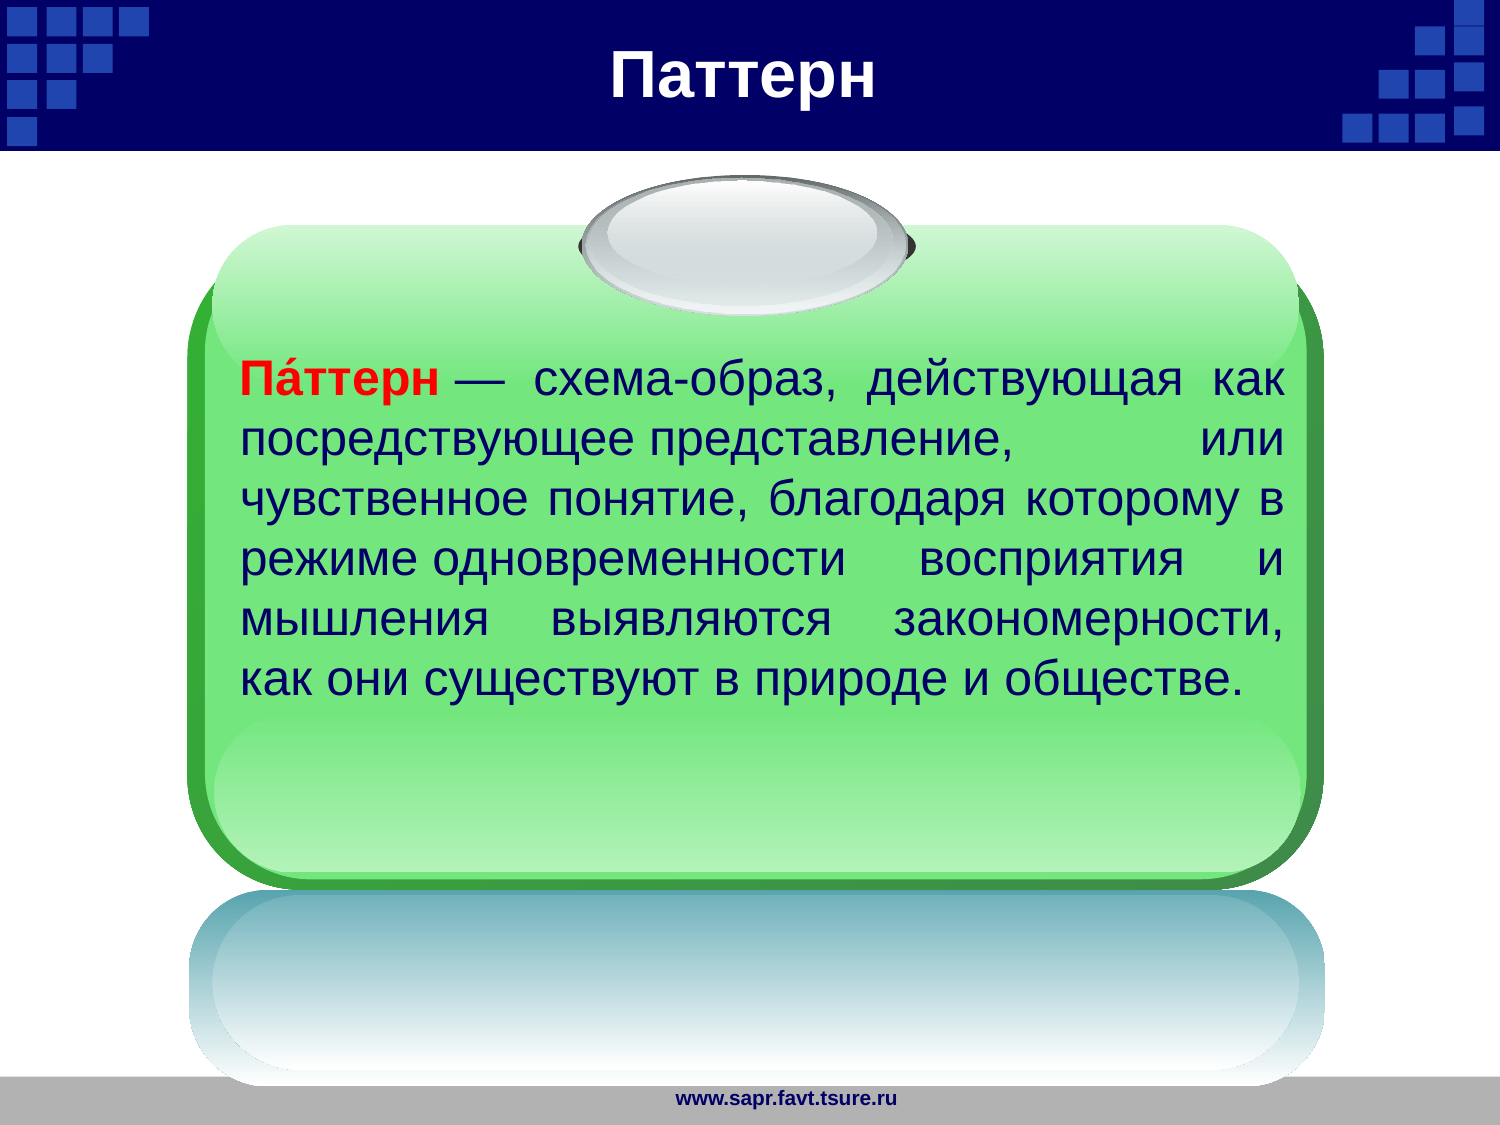

Паттерн

Па́ттерн — схема-образ, действующая как посредствующее представление, или чувственное понятие, благодаря которому в режиме одновременности восприятия и мышления выявляются закономерности, как они существуют в природе и обществе.

www.sapr.favt.tsure.ru